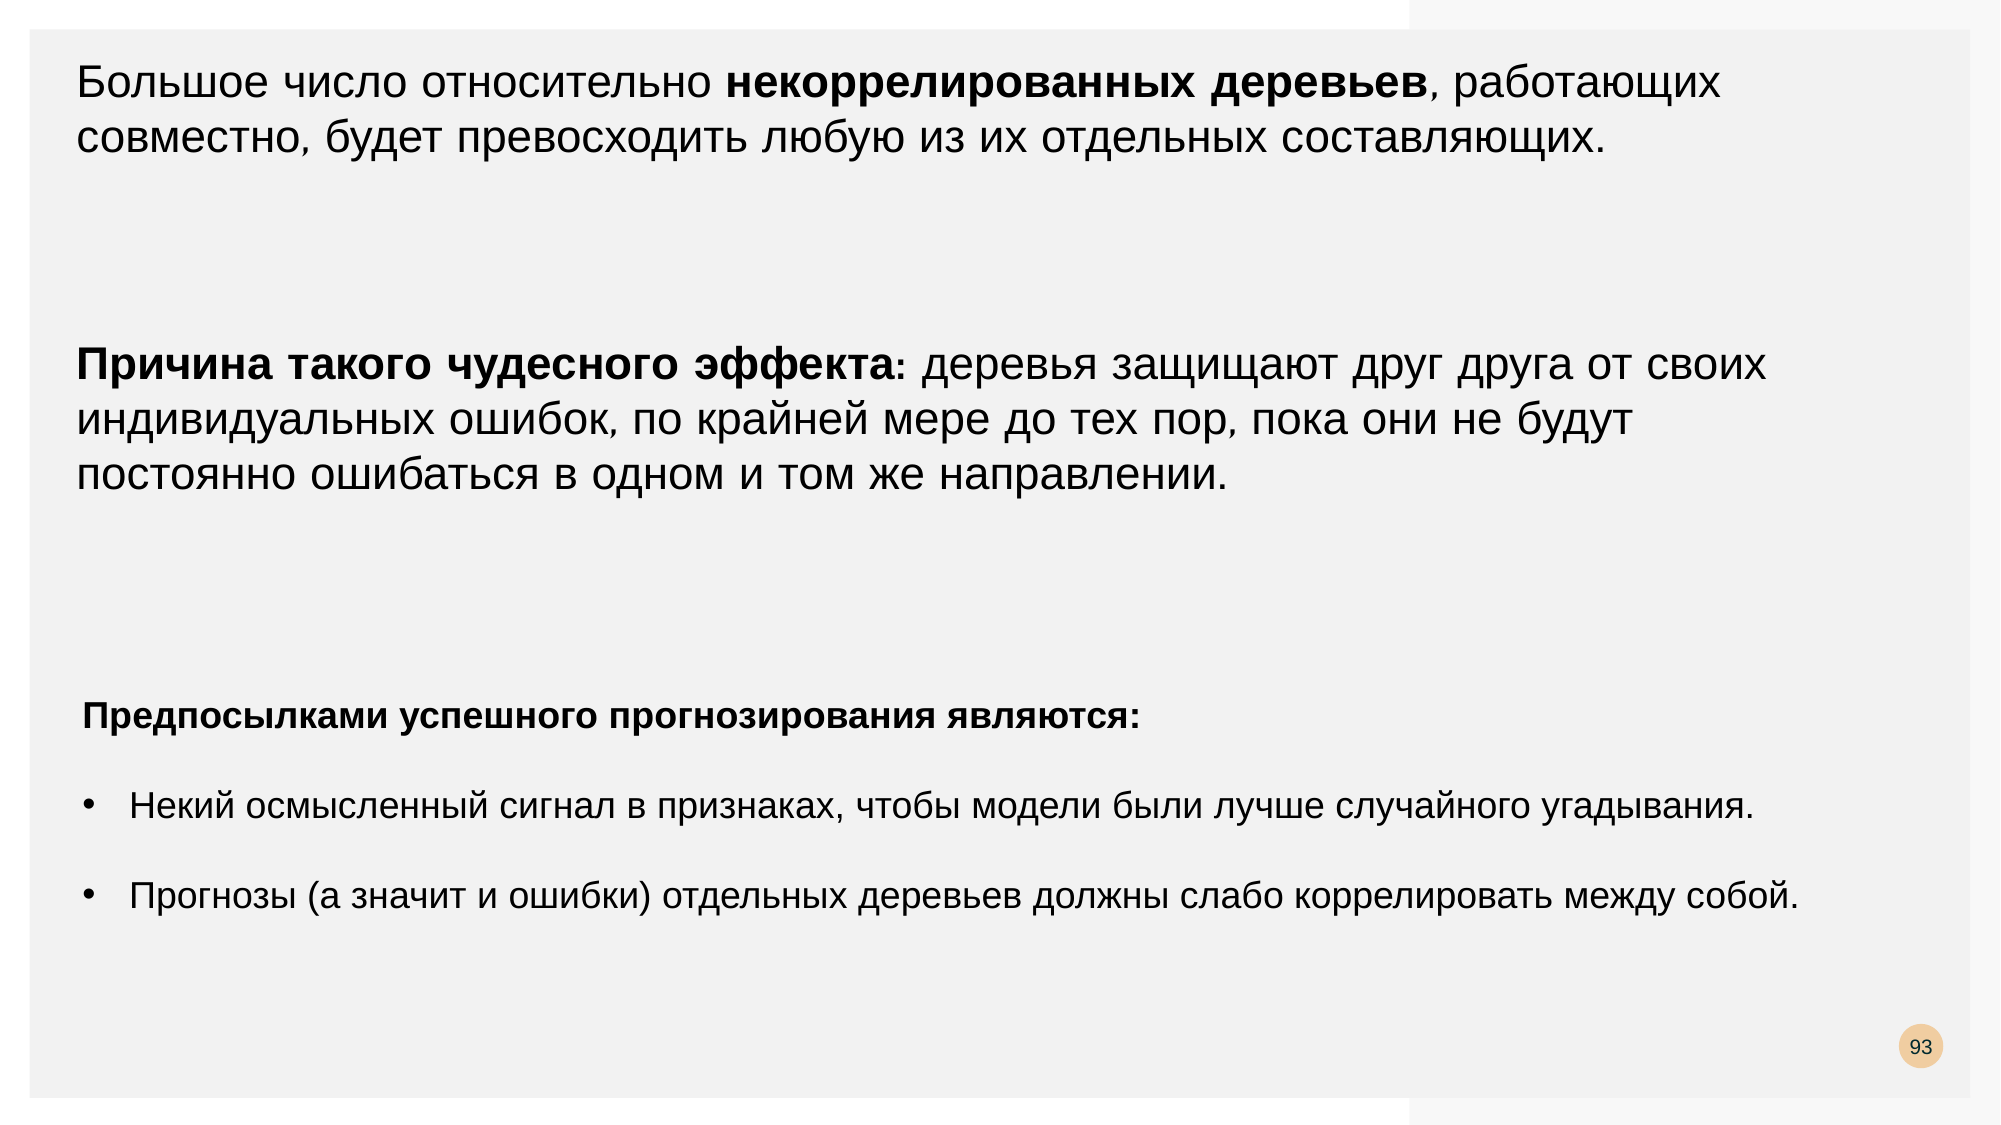

Большое число относительно некоррелированных деревьев, работающих совместно, будет превосходить любую из их отдельных составляющих.

Причина такого чудесного эффекта: деревья защищают друг друга от своих индивидуальных ошибок, по крайней мере до тех пор, пока они не будут постоянно ошибаться в одном и том же направлении.
Предпосылками успешного прогнозирования являются:

Некий осмысленный сигнал в признаках, чтобы модели были лучше случайного угадывания.

Прогнозы (а значит и ошибки) отдельных деревьев должны слабо коррелировать между собой.
93